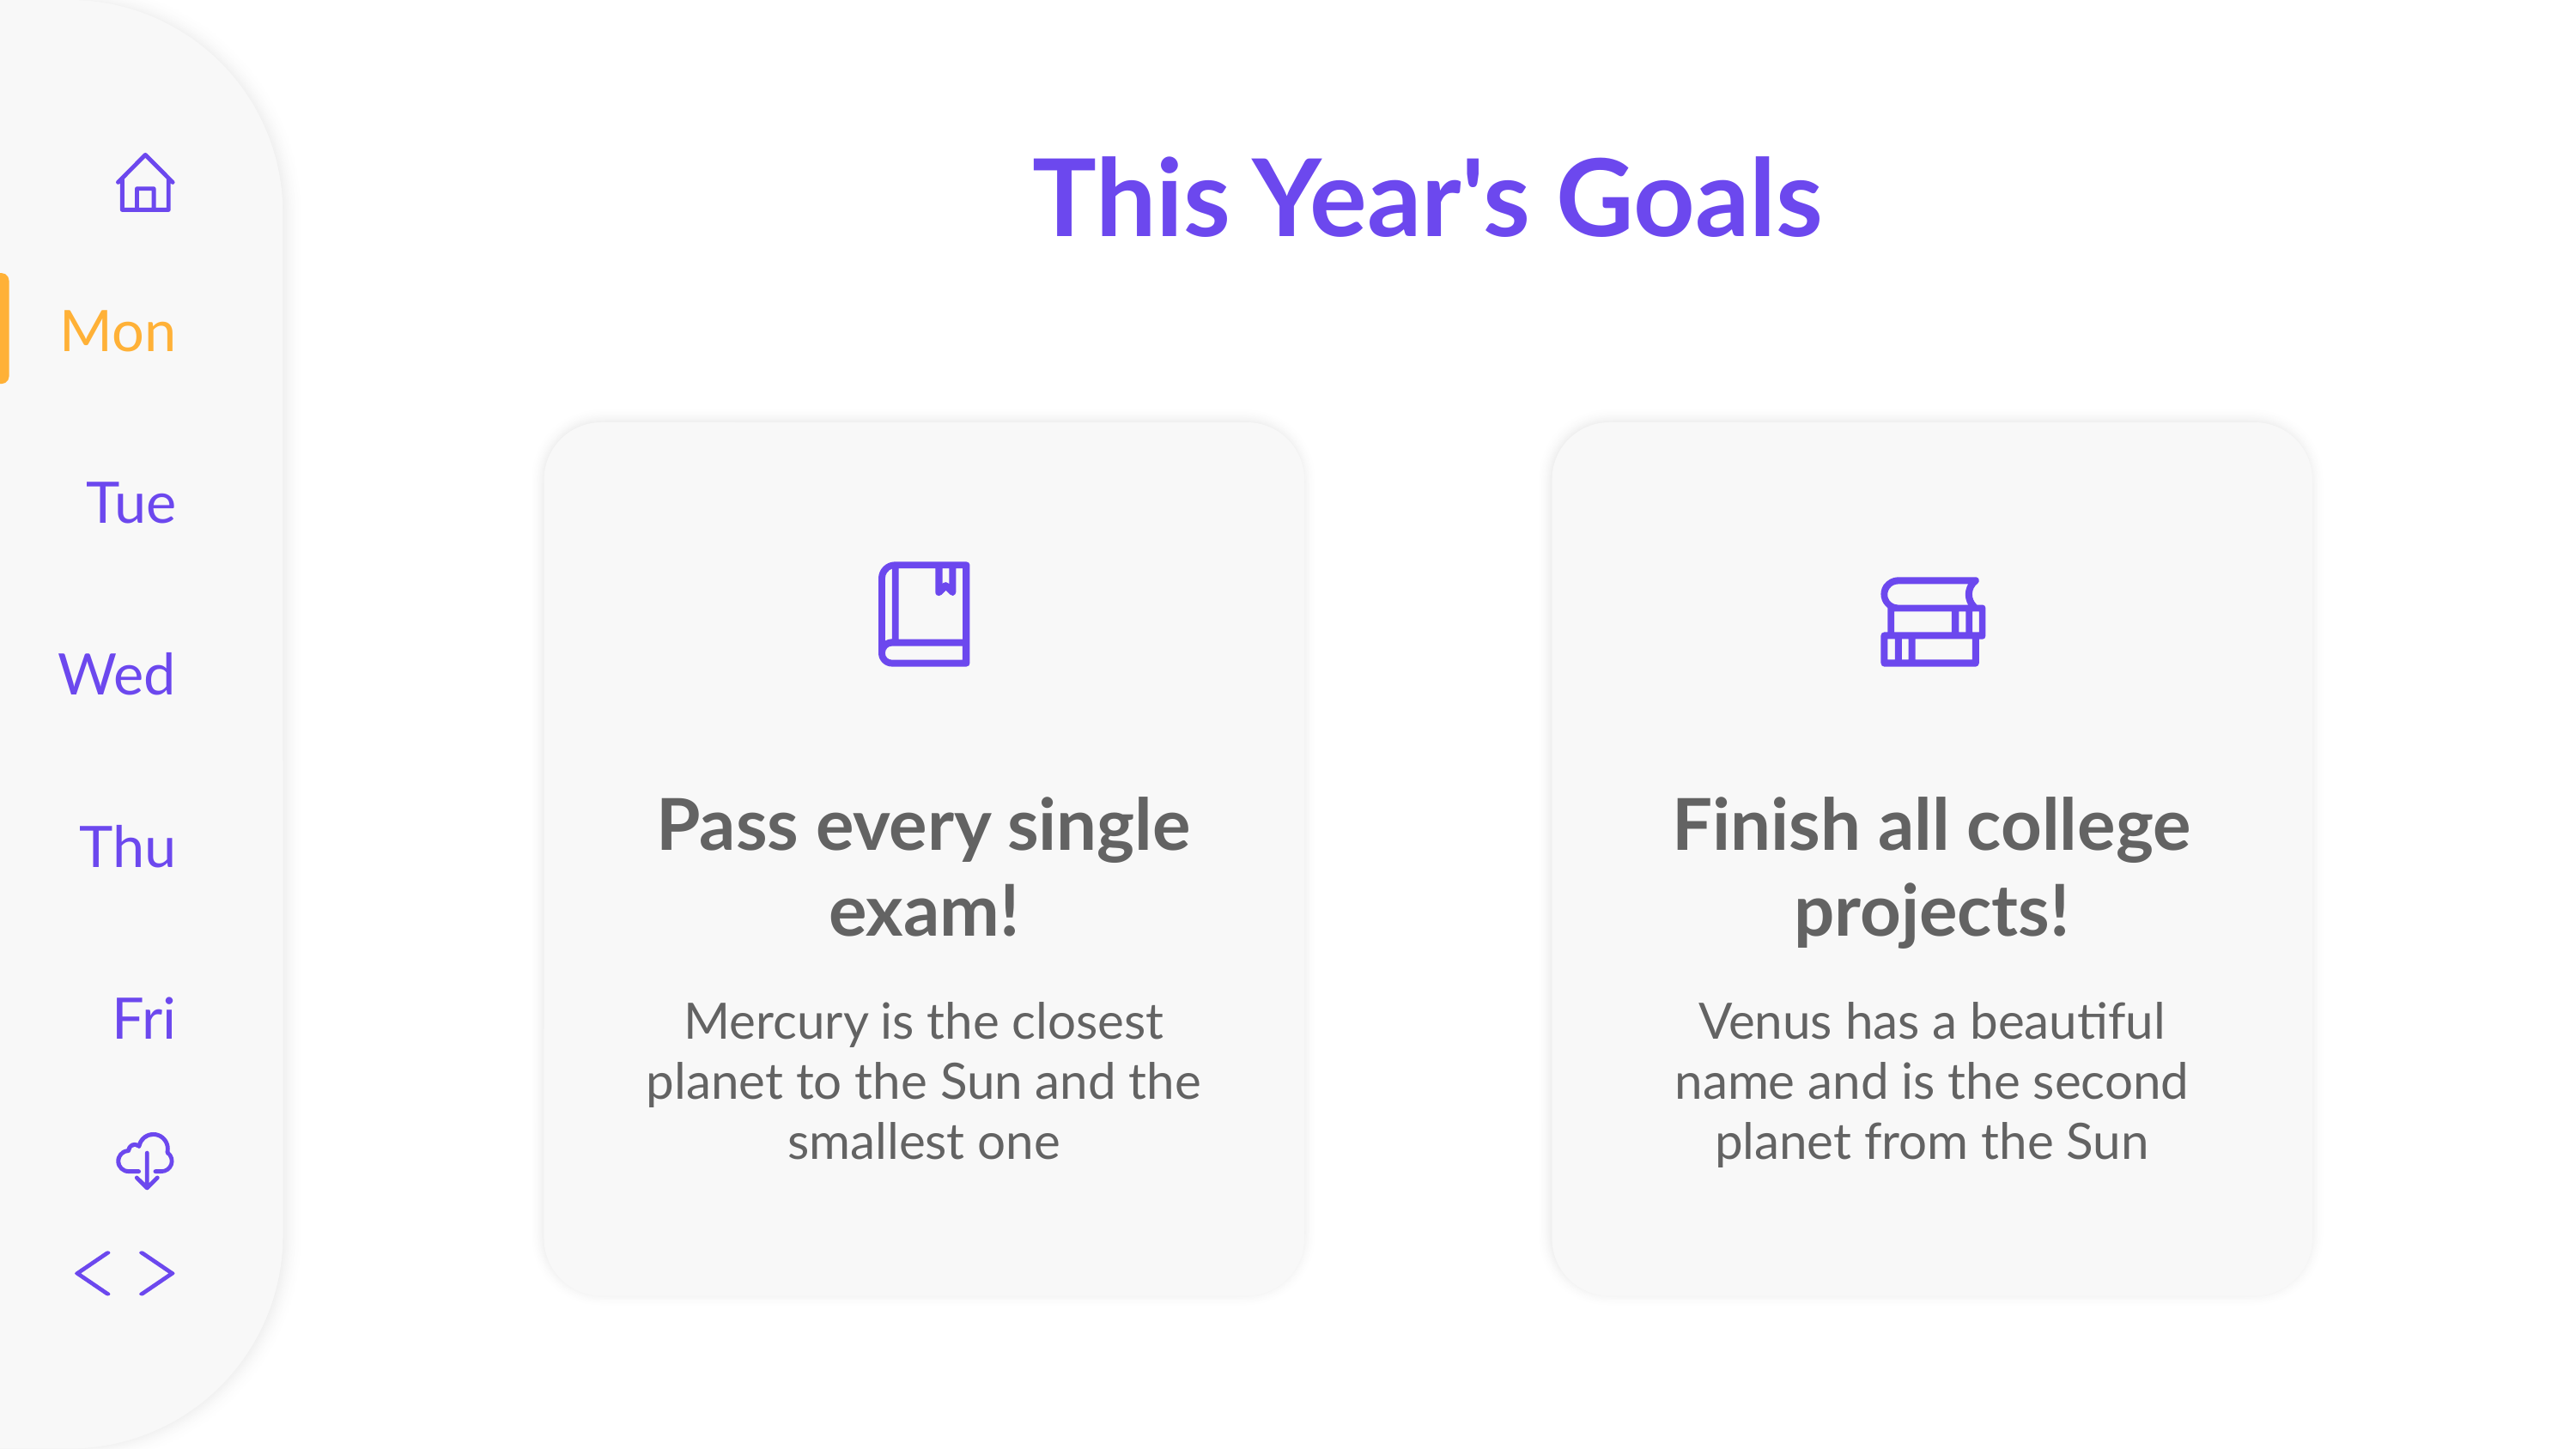

# This Year's Goals

Mon

Tue

Wed
Pass every single exam!
Finish all college projects!
Thu
Fri
Mercury is the closest planet to the Sun and the smallest one
Venus has a beautiful name and is the second planet from the Sun